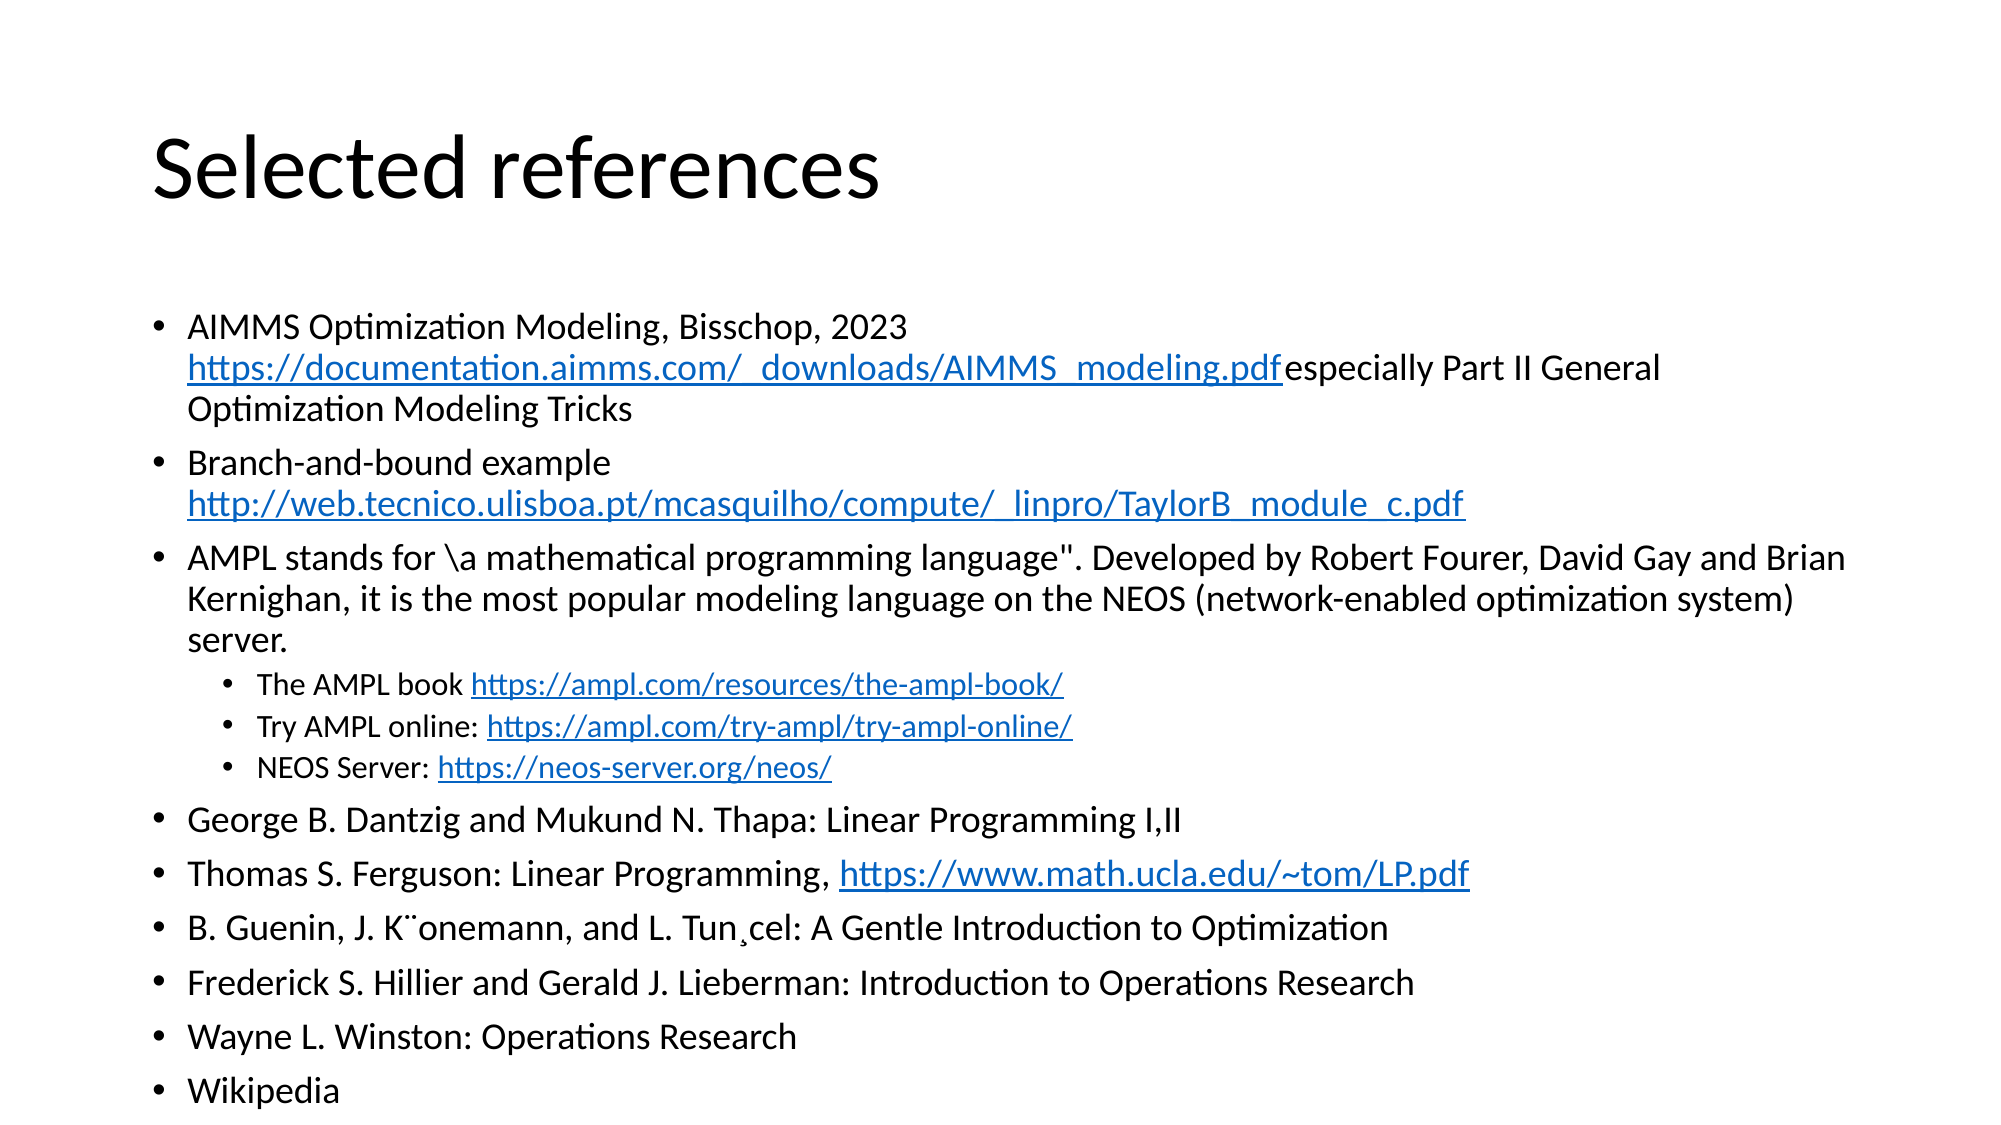

# Selected references
AIMMS Optimization Modeling, Bisschop, 2023 https://documentation.aimms.com/_downloads/AIMMS_modeling.pdf especially Part II General Optimization Modeling Tricks
Branch-and-bound example http://web.tecnico.ulisboa.pt/mcasquilho/compute/_linpro/TaylorB_module_c.pdf
AMPL stands for \a mathematical programming language". Developed by Robert Fourer, David Gay and Brian Kernighan, it is the most popular modeling language on the NEOS (network-enabled optimization system) server.
The AMPL book https://ampl.com/resources/the-ampl-book/
Try AMPL online: https://ampl.com/try-ampl/try-ampl-online/
NEOS Server: https://neos-server.org/neos/
George B. Dantzig and Mukund N. Thapa: Linear Programming I,II
Thomas S. Ferguson: Linear Programming, https://www.math.ucla.edu/~tom/LP.pdf
B. Guenin, J. K¨onemann, and L. Tun¸cel: A Gentle Introduction to Optimization
Frederick S. Hillier and Gerald J. Lieberman: Introduction to Operations Research
Wayne L. Winston: Operations Research
Wikipedia